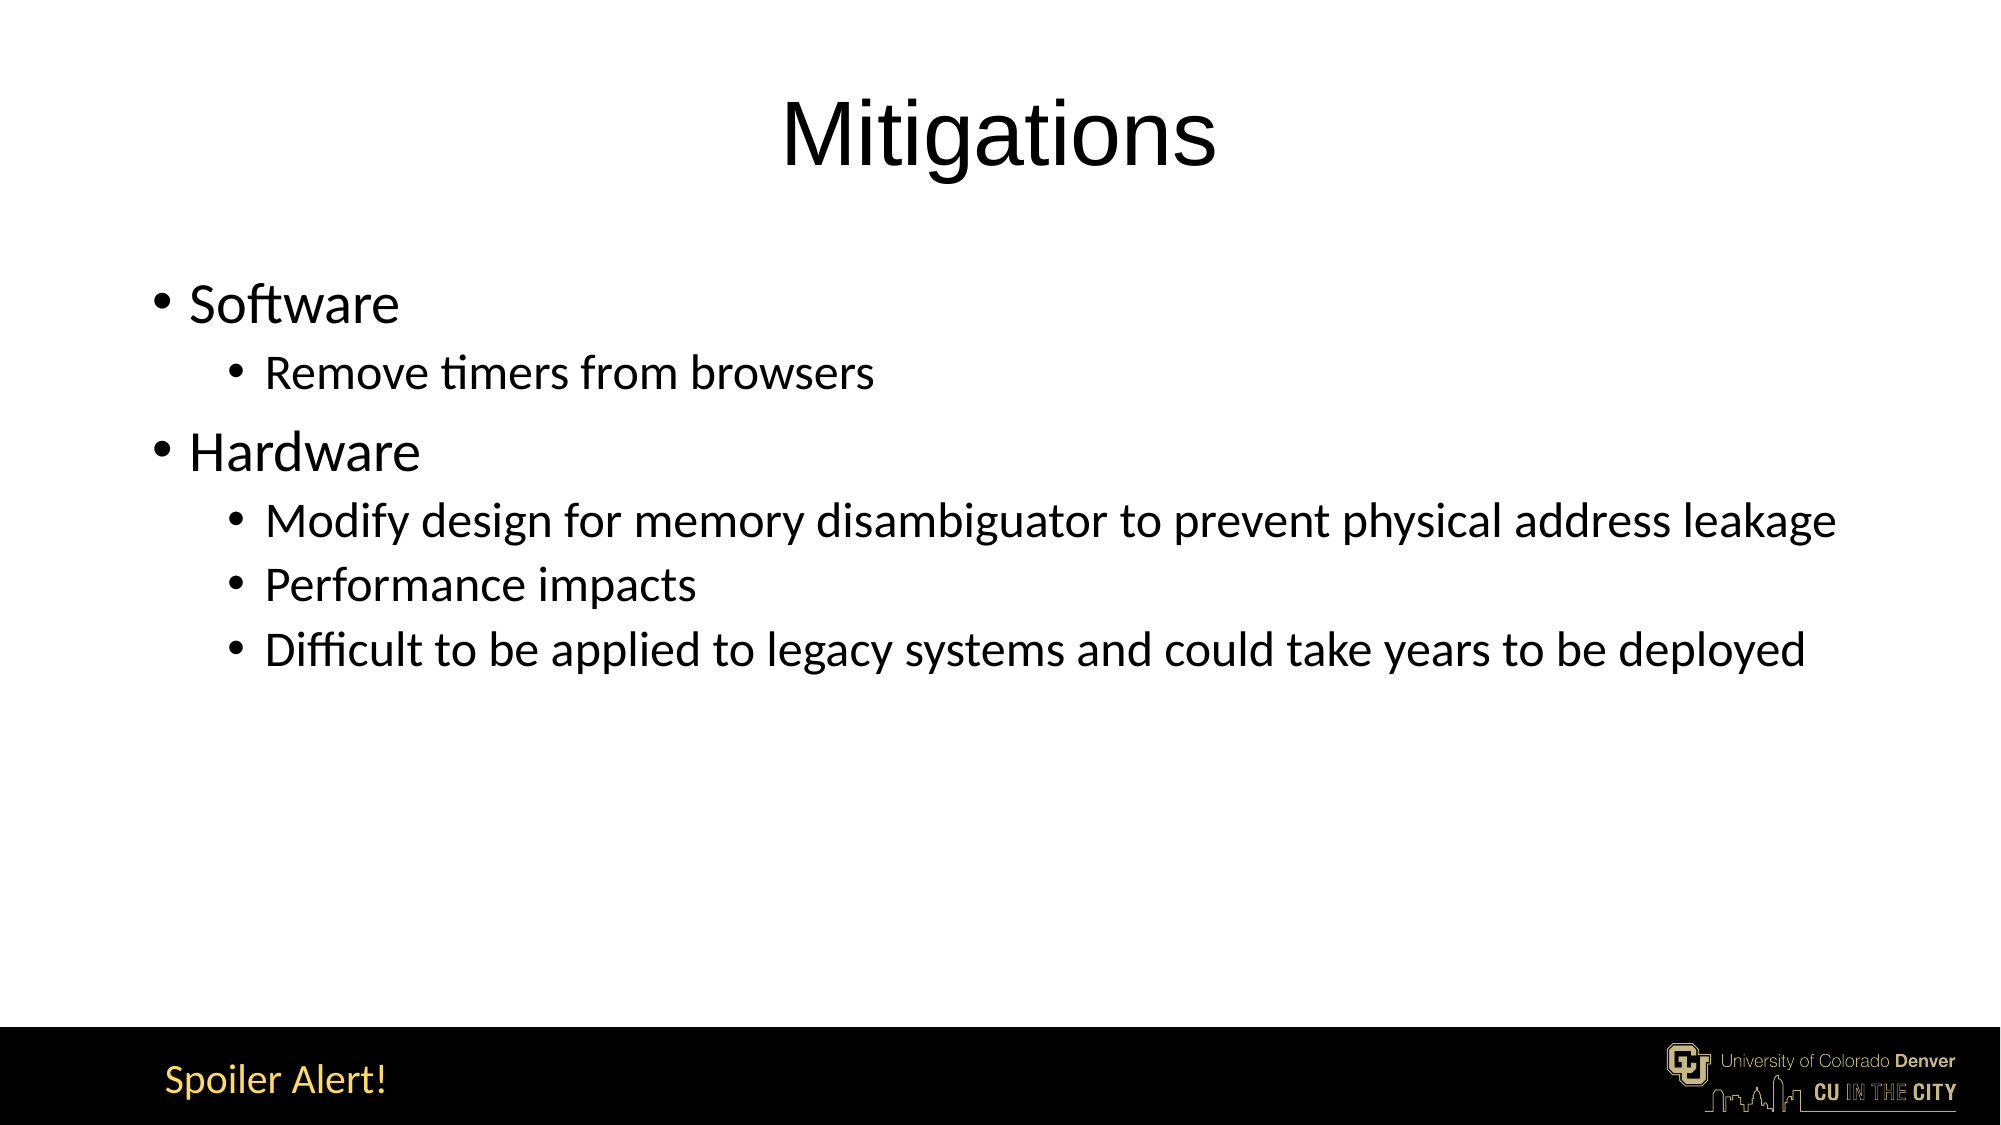

# Mitigations
Software
Remove timers from browsers
Hardware
Modify design for memory disambiguator to prevent physical address leakage
Performance impacts
Difficult to be applied to legacy systems and could take years to be deployed